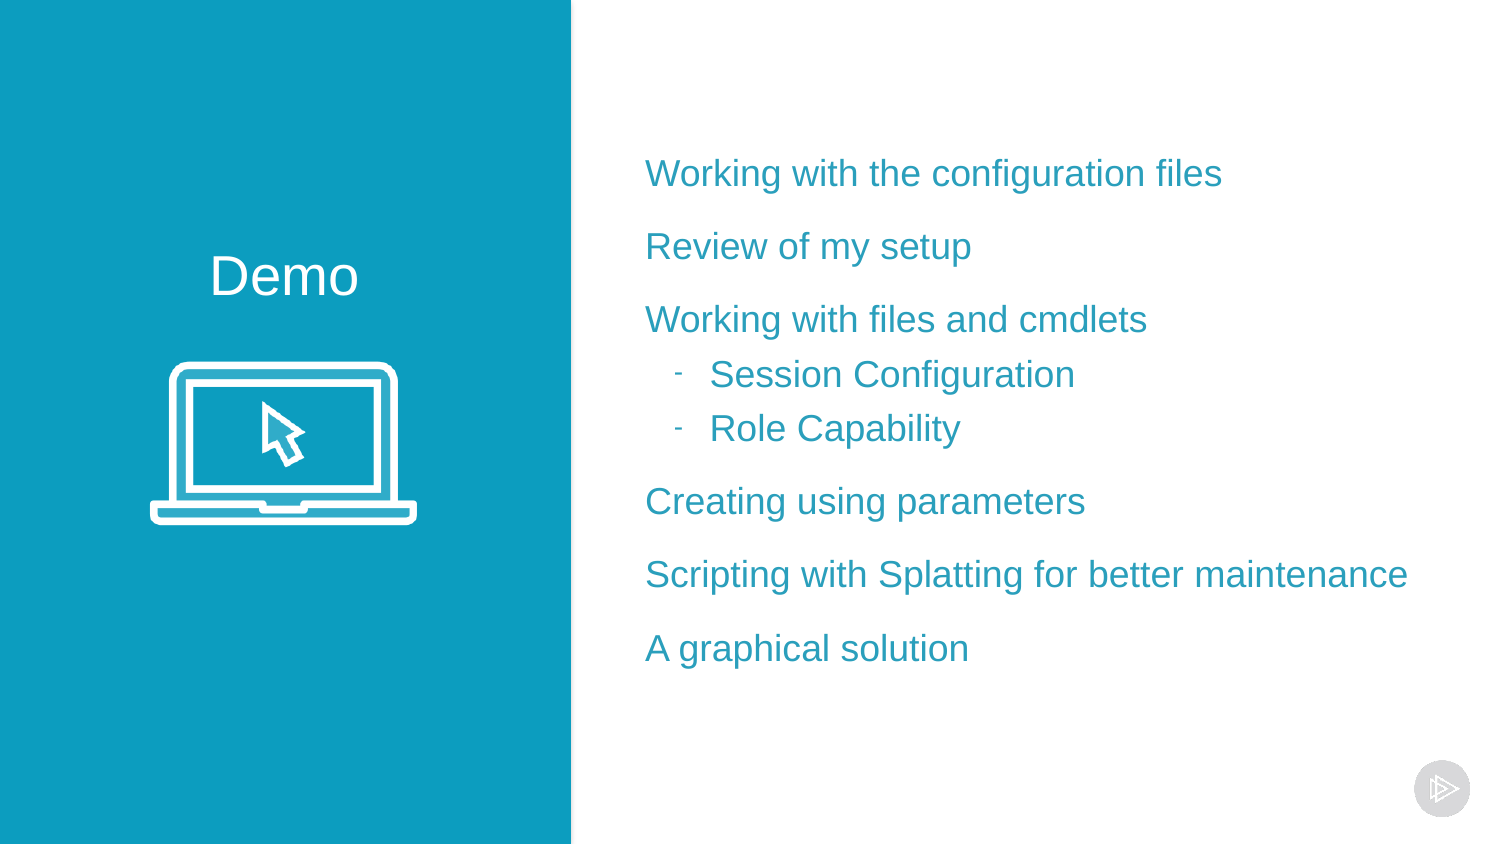

Working with the configuration files
Review of my setup
Working with files and cmdlets
Session Configuration
Role Capability
Creating using parameters
Scripting with Splatting for better maintenance
A graphical solution